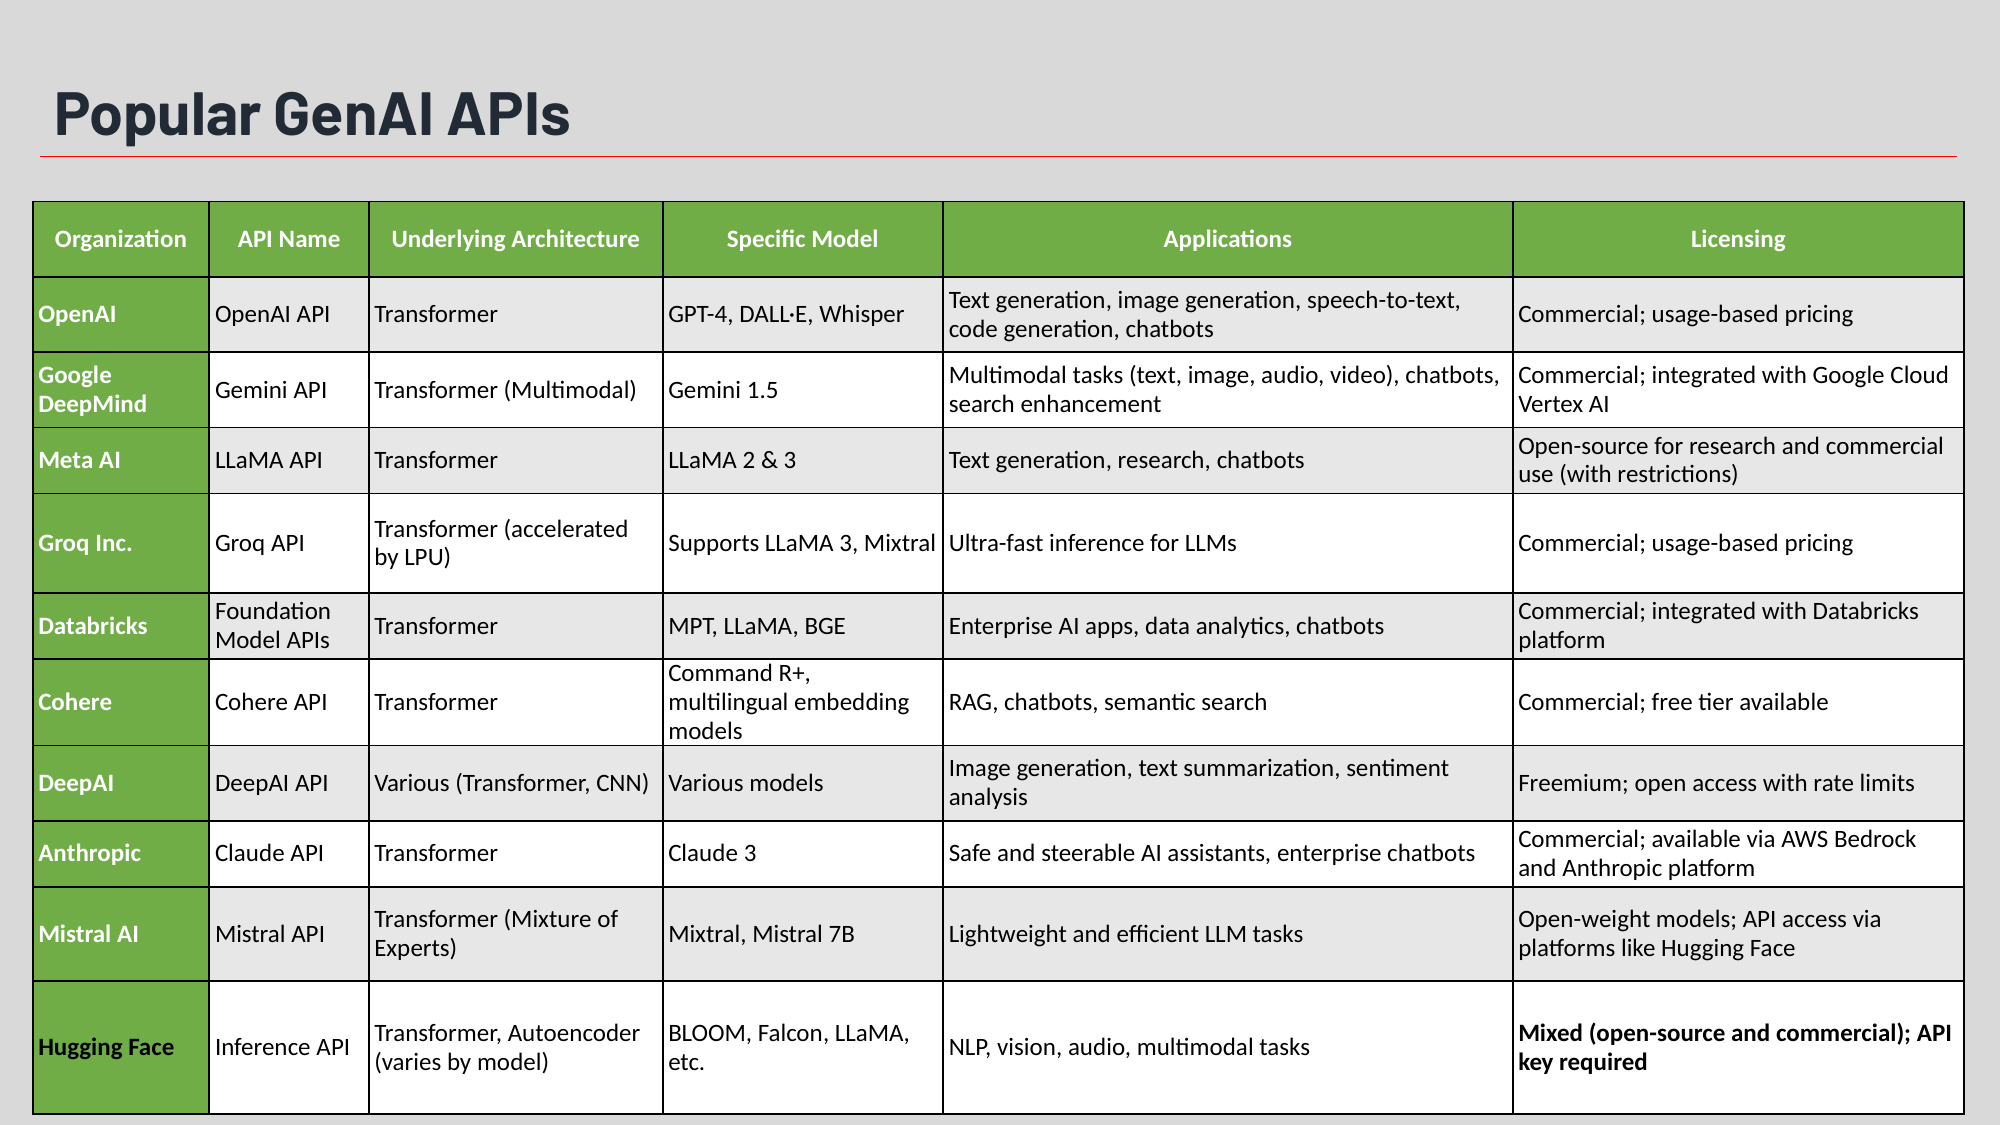

Popular GenAI APIs
| Organization | API Name | Underlying Architecture | Specific Model | Applications | Licensing |
| --- | --- | --- | --- | --- | --- |
| OpenAI | OpenAI API | Transformer | GPT-4, DALL·E, Whisper | Text generation, image generation, speech-to-text, code generation, chatbots | Commercial; usage-based pricing |
| Google DeepMind | Gemini API | Transformer (Multimodal) | Gemini 1.5 | Multimodal tasks (text, image, audio, video), chatbots, search enhancement | Commercial; integrated with Google Cloud Vertex AI |
| Meta AI | LLaMA API | Transformer | LLaMA 2 & 3 | Text generation, research, chatbots | Open-source for research and commercial use (with restrictions) |
| Groq Inc. | Groq API | Transformer (accelerated by LPU) | Supports LLaMA 3, Mixtral | Ultra-fast inference for LLMs | Commercial; usage-based pricing |
| Databricks | Foundation Model APIs | Transformer | MPT, LLaMA, BGE | Enterprise AI apps, data analytics, chatbots | Commercial; integrated with Databricks platform |
| Cohere | Cohere API | Transformer | Command R+, multilingual embedding models | RAG, chatbots, semantic search | Commercial; free tier available |
| DeepAI | DeepAI API | Various (Transformer, CNN) | Various models | Image generation, text summarization, sentiment analysis | Freemium; open access with rate limits |
| Anthropic | Claude API | Transformer | Claude 3 | Safe and steerable AI assistants, enterprise chatbots | Commercial; available via AWS Bedrock and Anthropic platform |
| Mistral AI | Mistral API | Transformer (Mixture of Experts) | Mixtral, Mistral 7B | Lightweight and efficient LLM tasks | Open-weight models; API access via platforms like Hugging Face |
| Hugging Face | Inference API | Transformer, Autoencoder (varies by model) | BLOOM, Falcon, LLaMA, etc. | NLP, vision, audio, multimodal tasks | Mixed (open-source and commercial); API key required |